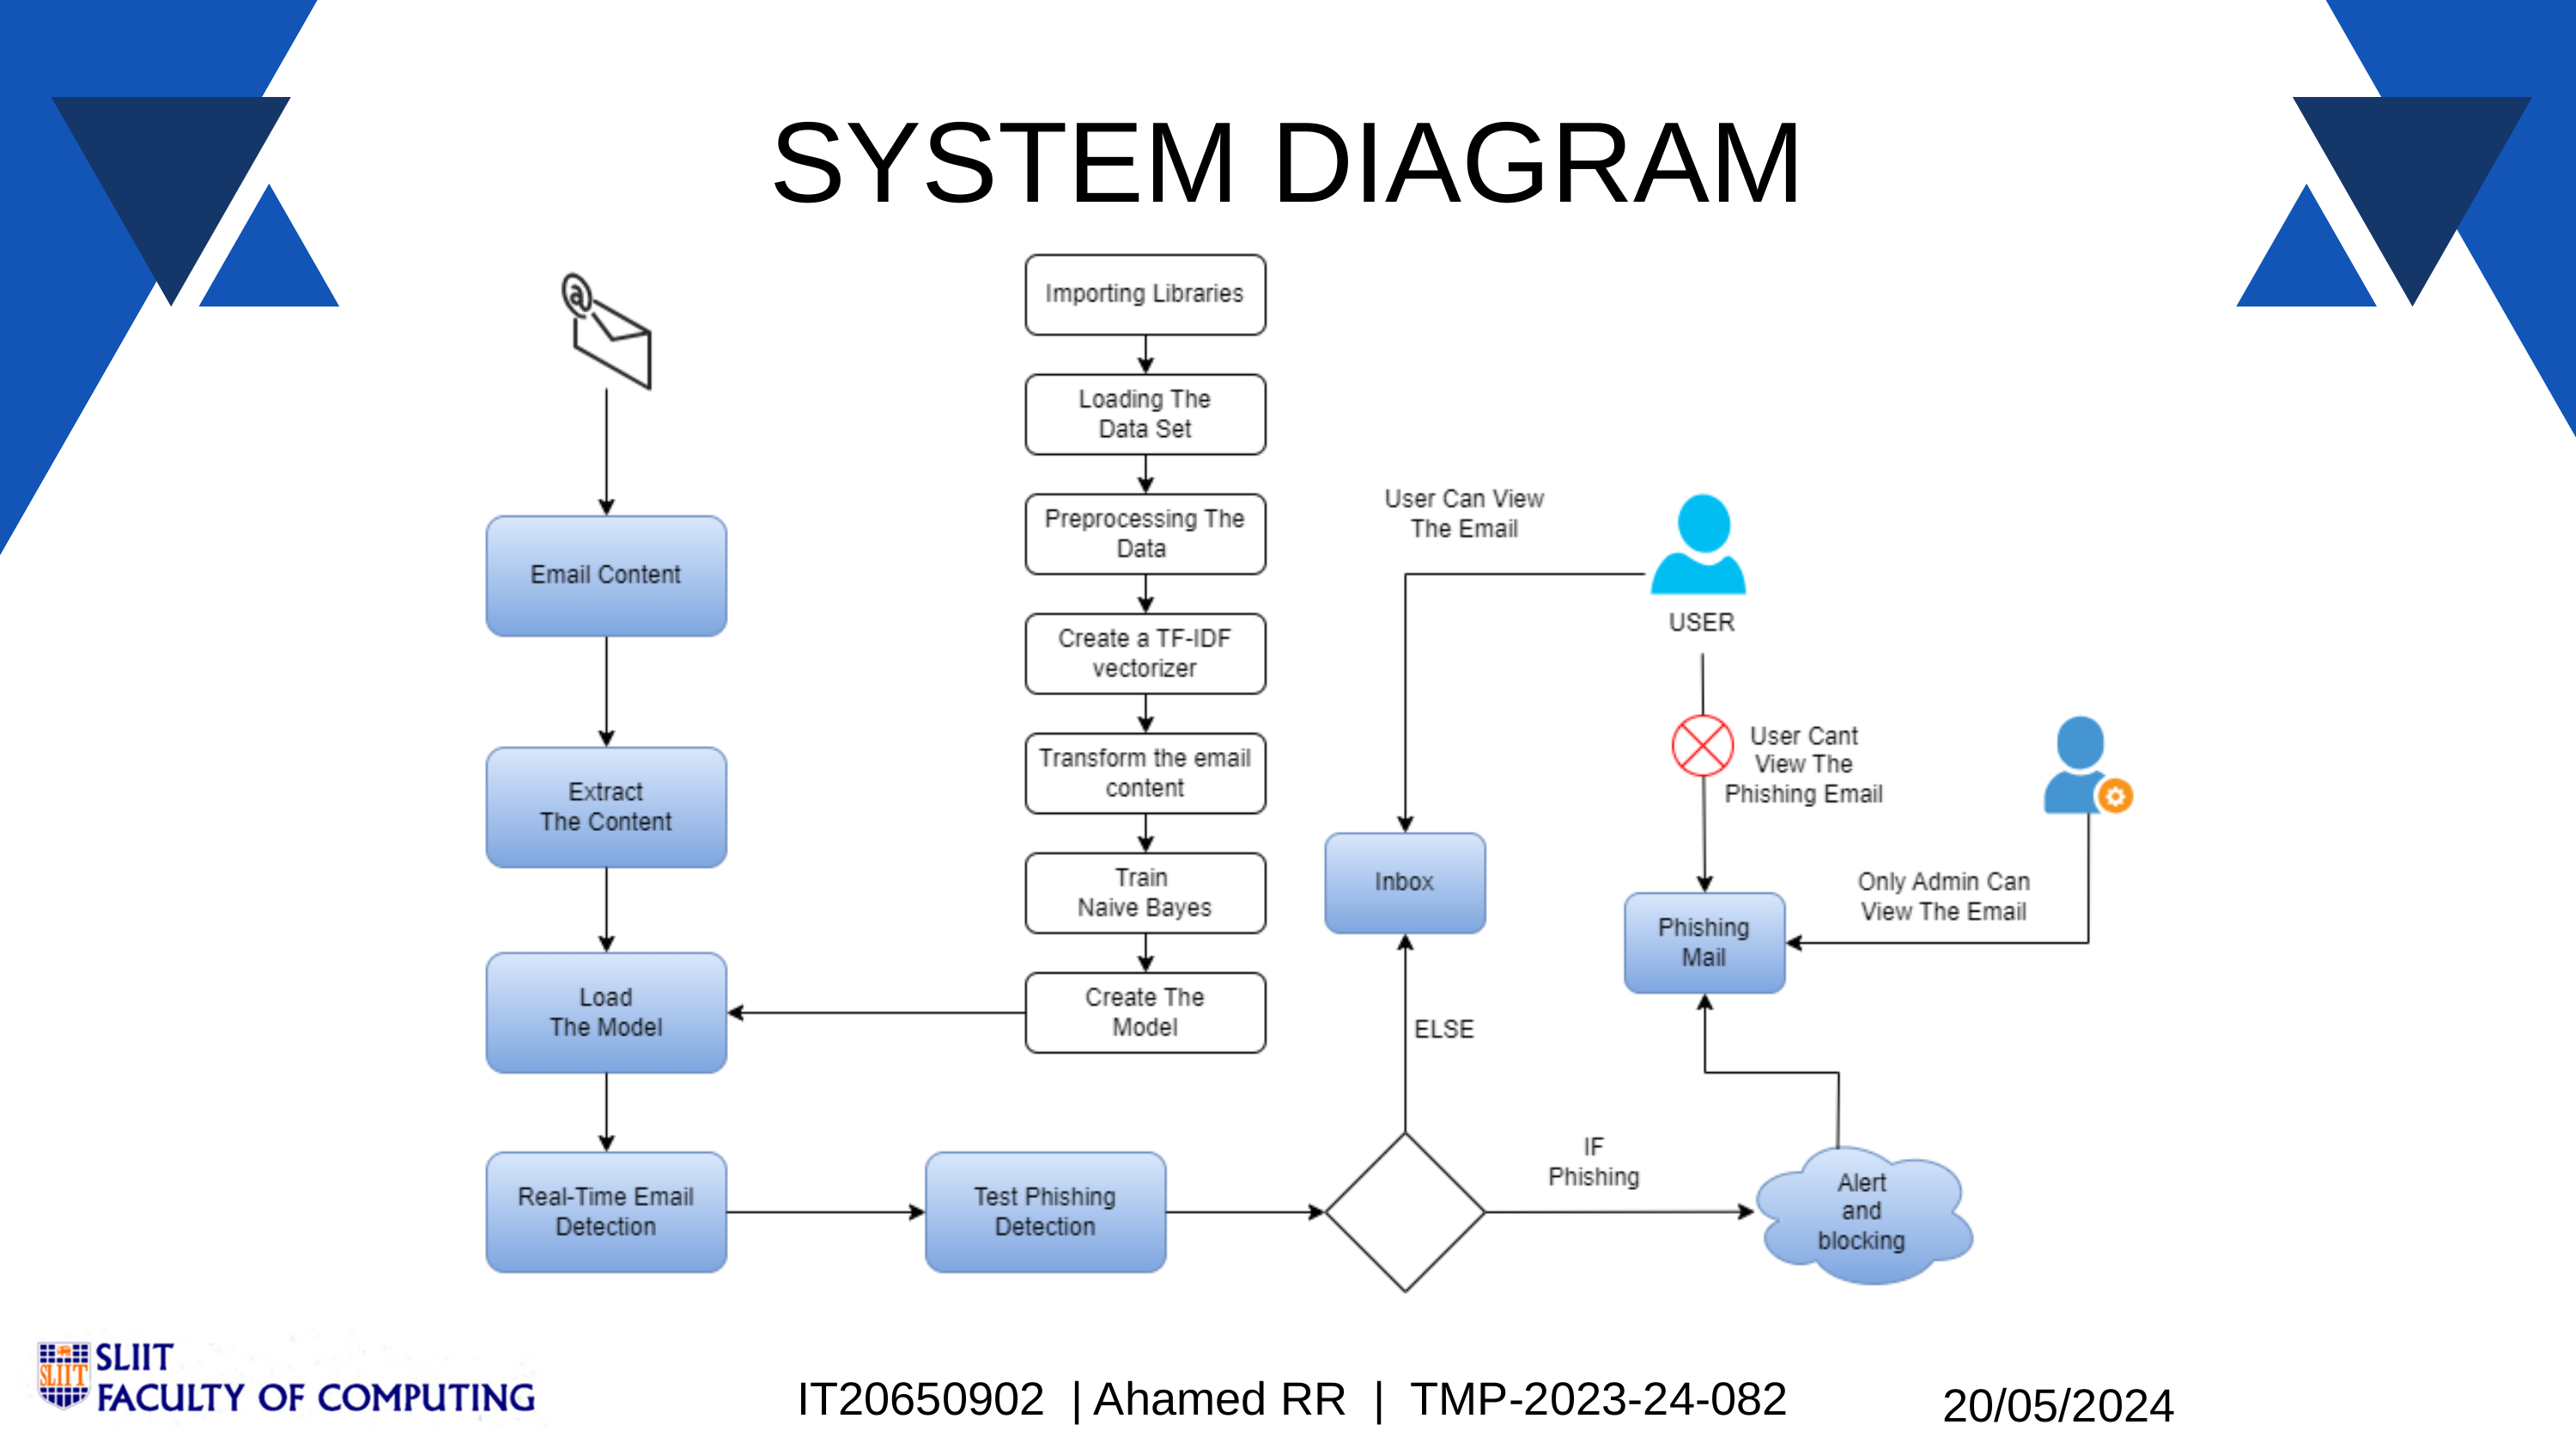

SYSTEM DIAGRAM

IT20650902  | Ahamed RR  |  TMP-2023-24-082
20/05/2024